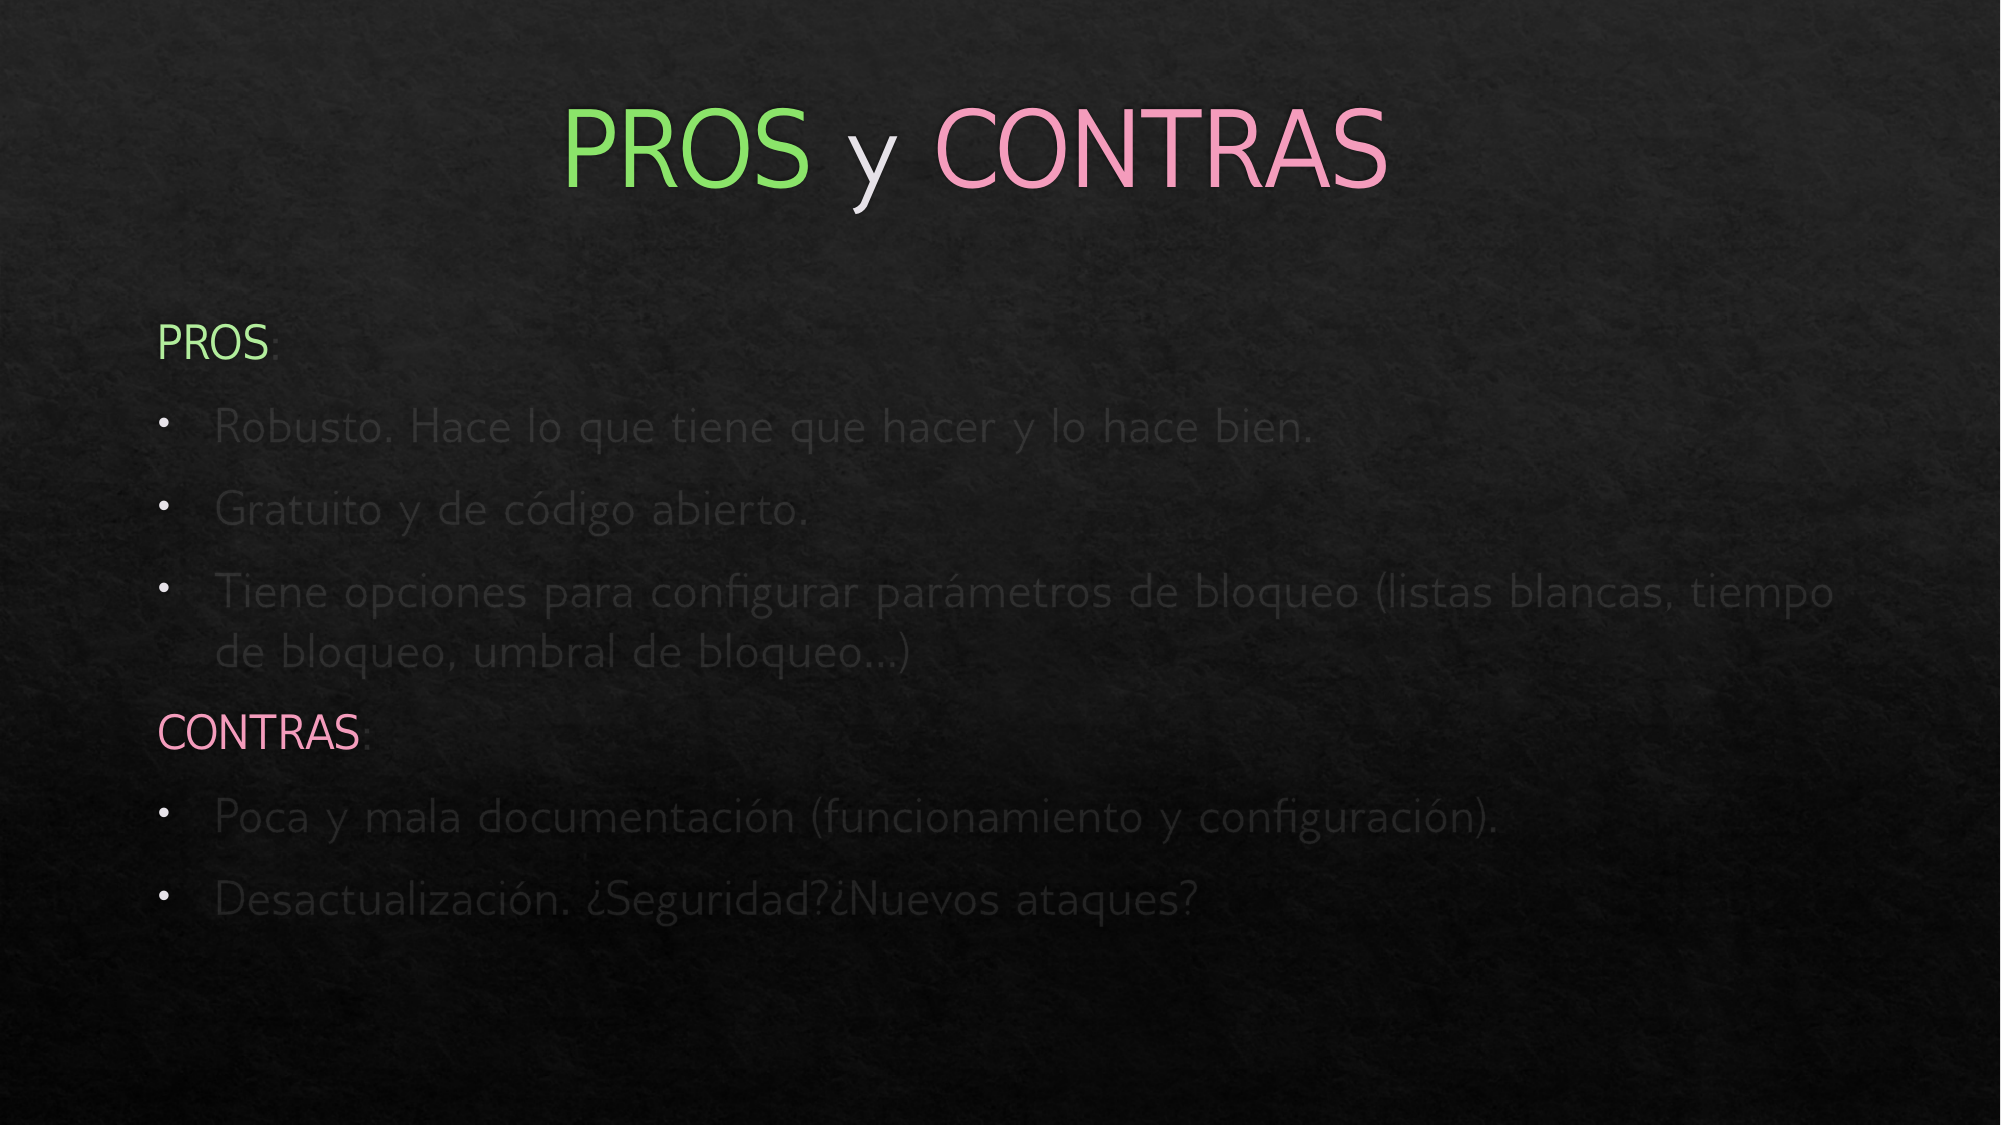

# PROS y CONTRAS
PROS:
Robusto. Hace lo que tiene que hacer y lo hace bien.
Gratuito y de código abierto.
Tiene opciones para configurar parámetros de bloqueo (listas blancas, tiempo de bloqueo, umbral de bloqueo…)
CONTRAS:
Poca y mala documentación (funcionamiento y configuración).
Desactualización. ¿Seguridad?¿Nuevos ataques?